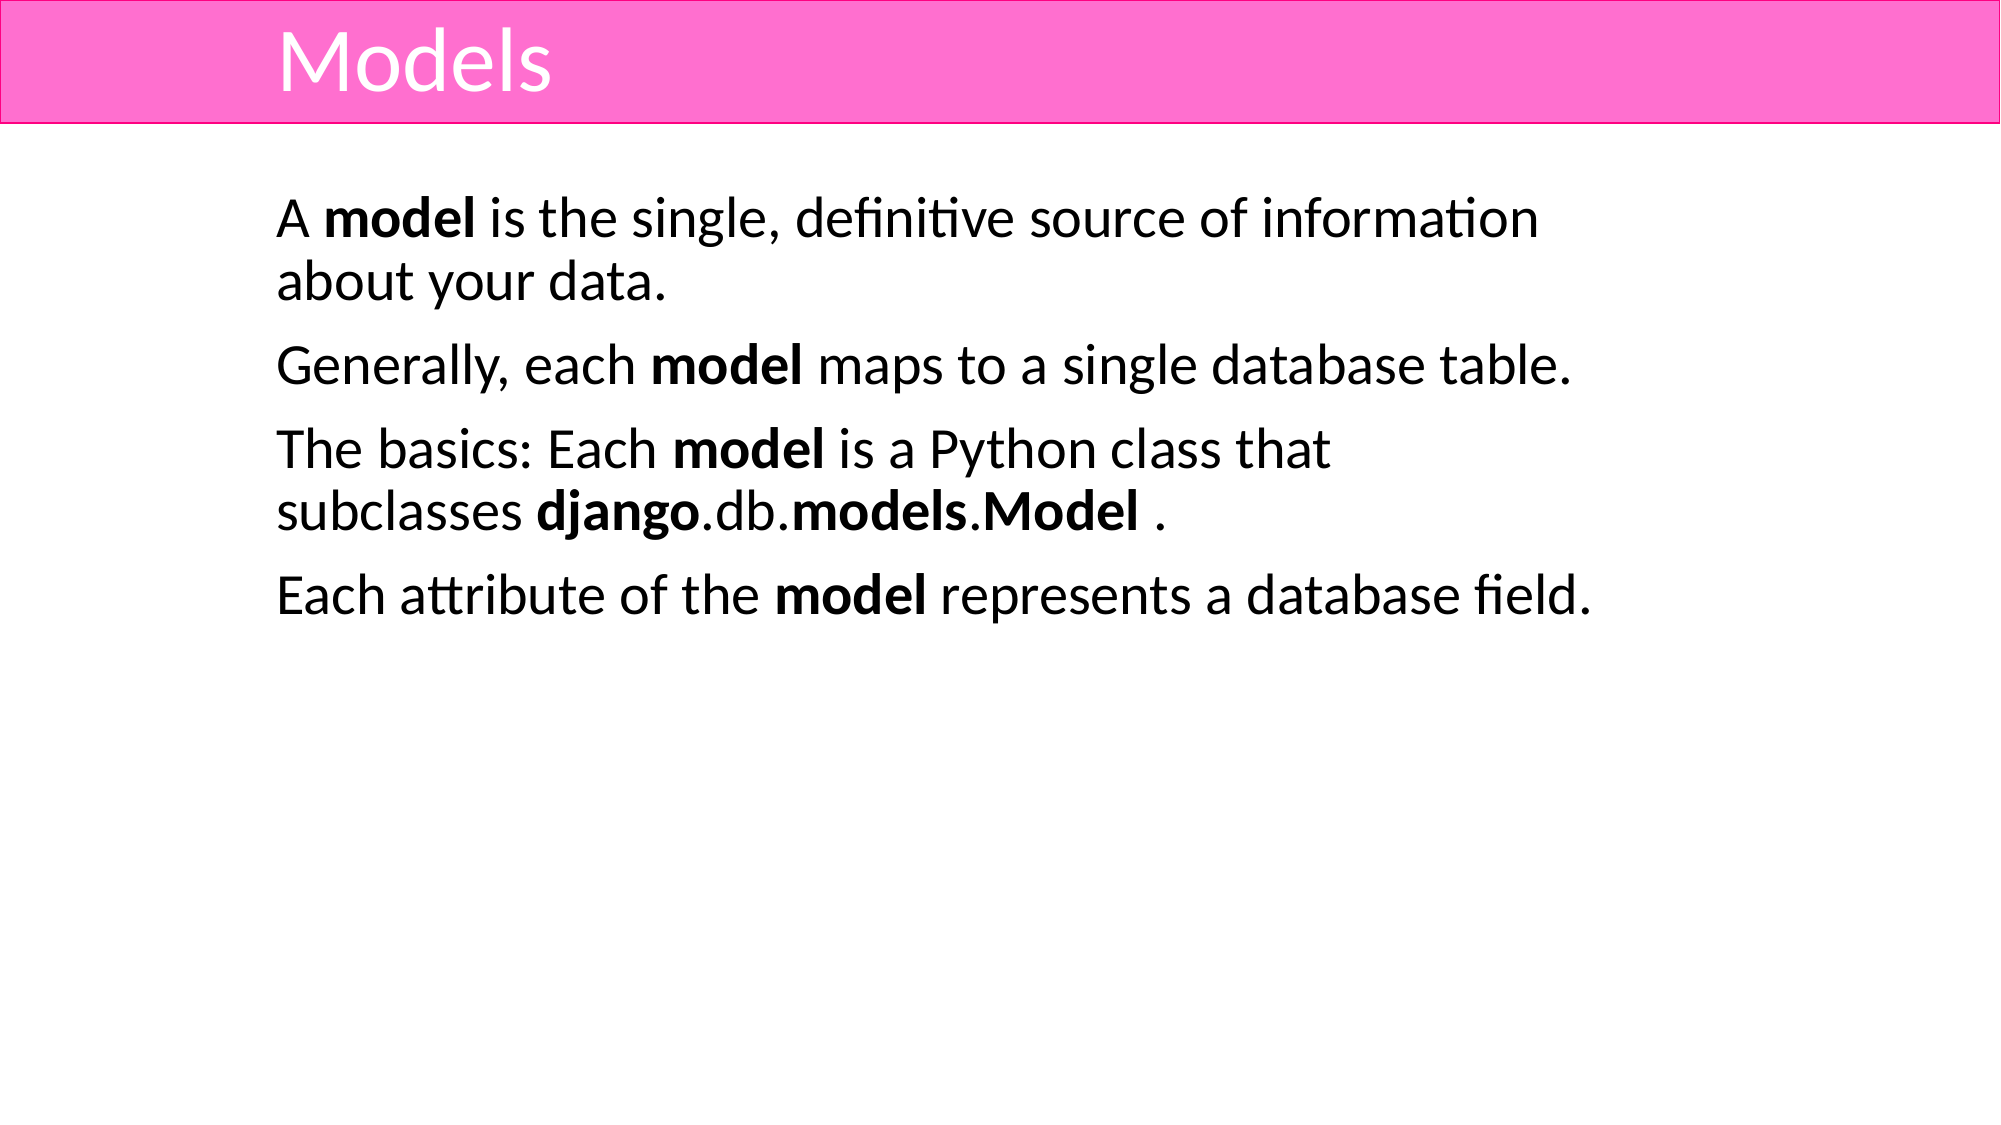

# Models
A model is the single, definitive source of information about your data.
Generally, each model maps to a single database table.
The basics: Each model is a Python class that subclasses django.db.models.Model .
Each attribute of the model represents a database field.